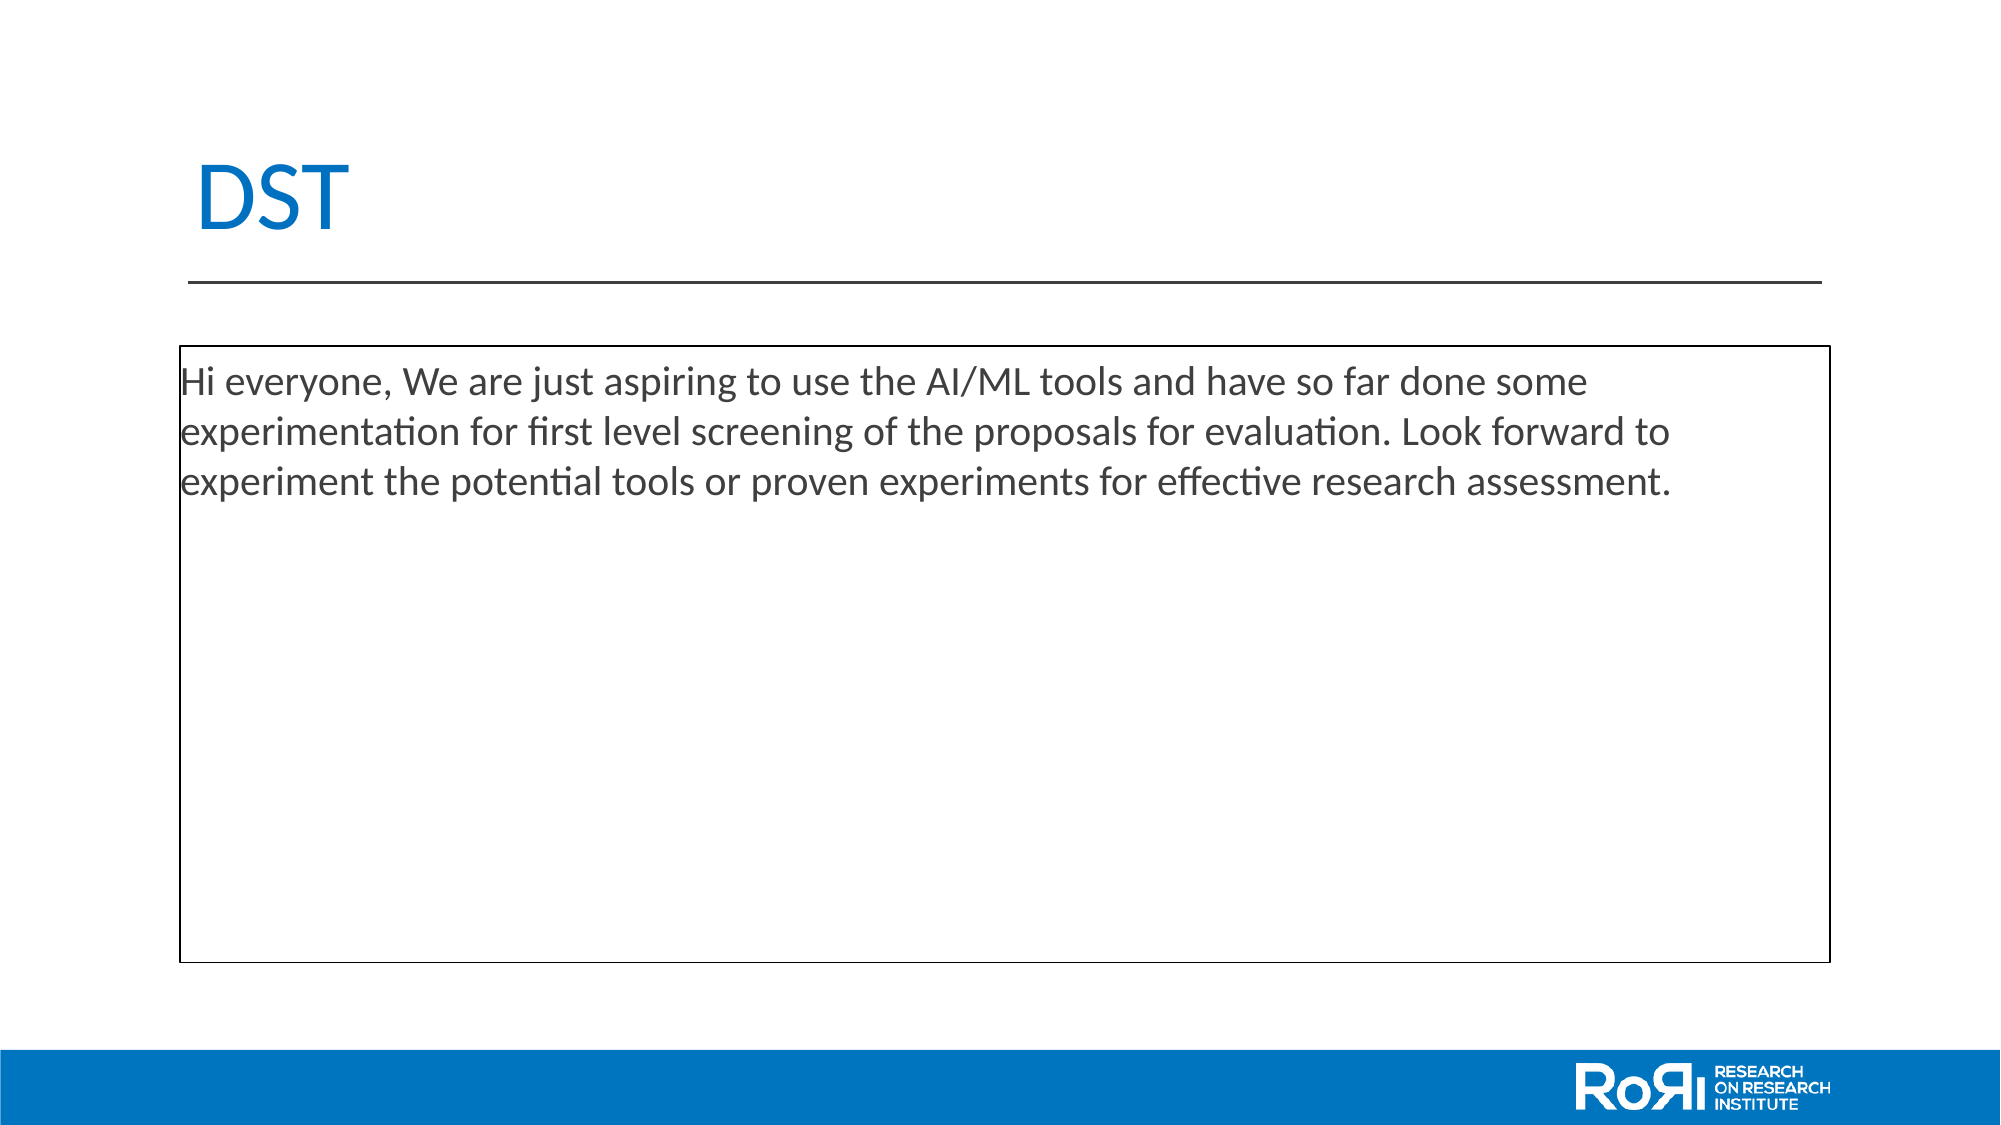

# DST
Hi everyone, We are just aspiring to use the AI/ML tools and have so far done some experimentation for first level screening of the proposals for evaluation. Look forward to experiment the potential tools or proven experiments for effective research assessment.